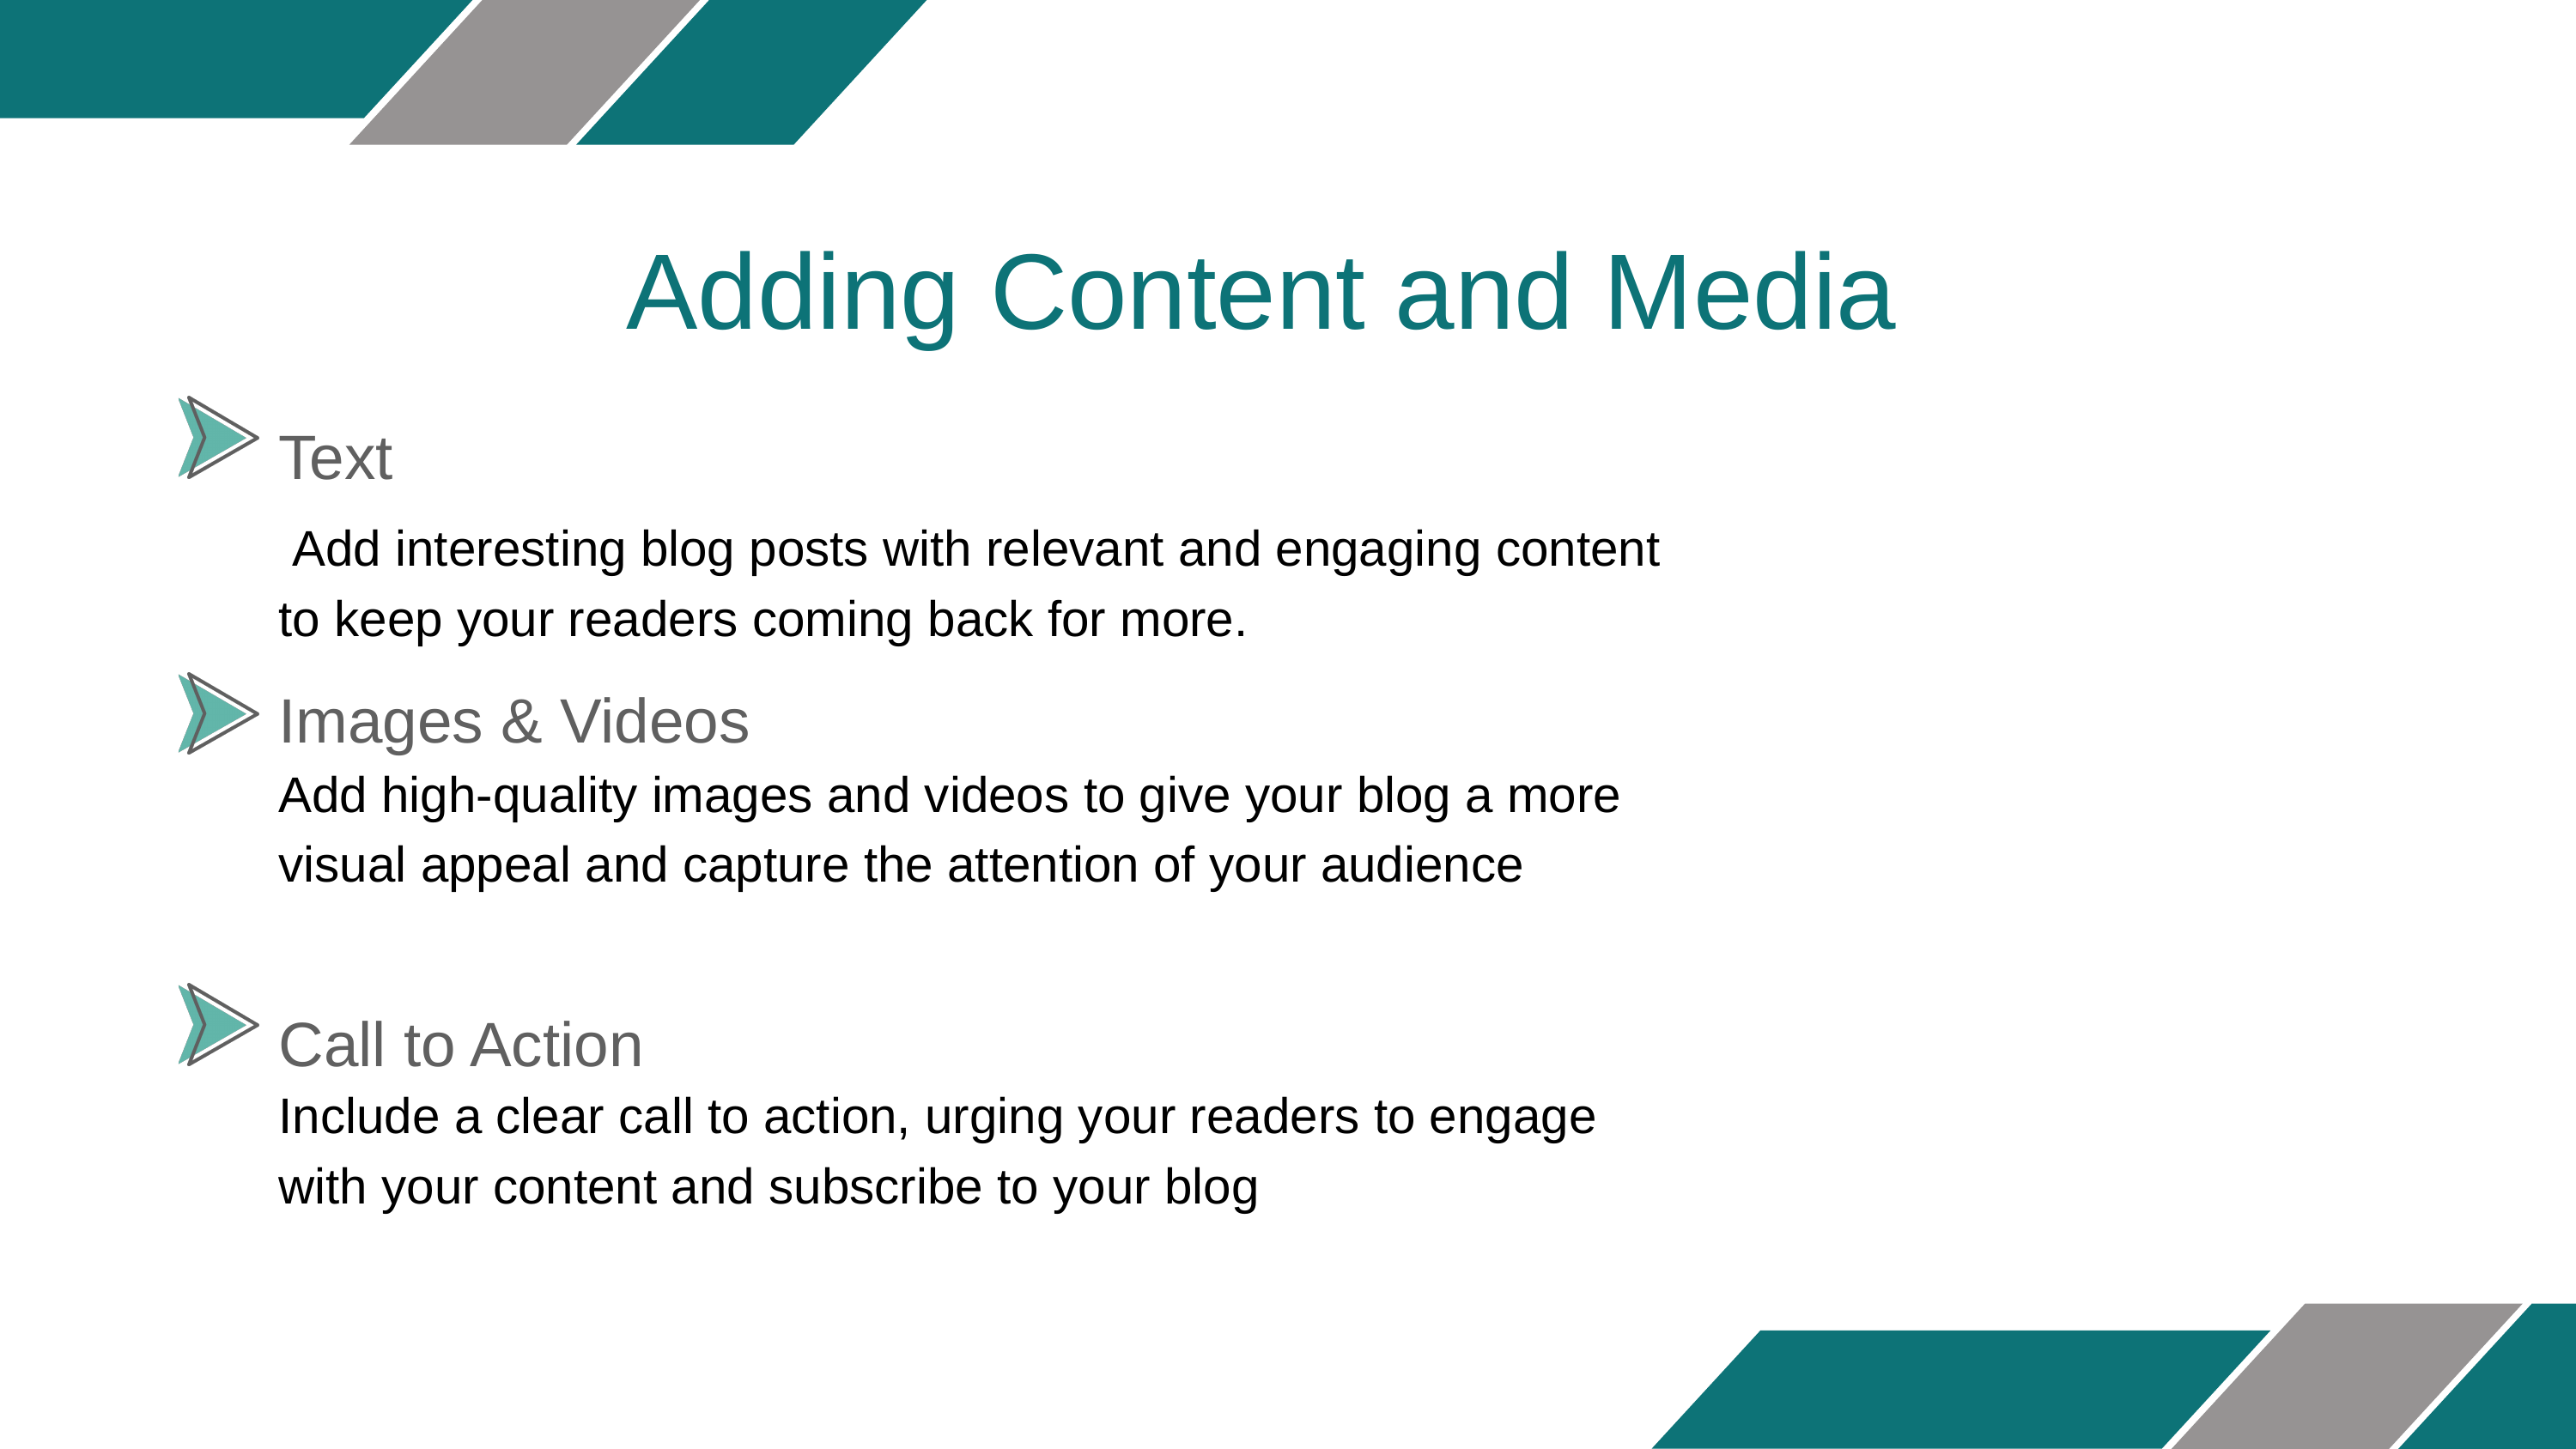

Adding Content and Media

Text
 Add interesting blog posts with relevant and engaging content to keep your readers coming back for more.

Images & Videos

Add high-quality images and videos to give your blog a more visual appeal and capture the attention of your audience

Call to Action

Include a clear call to action, urging your readers to engage with your content and subscribe to your blog